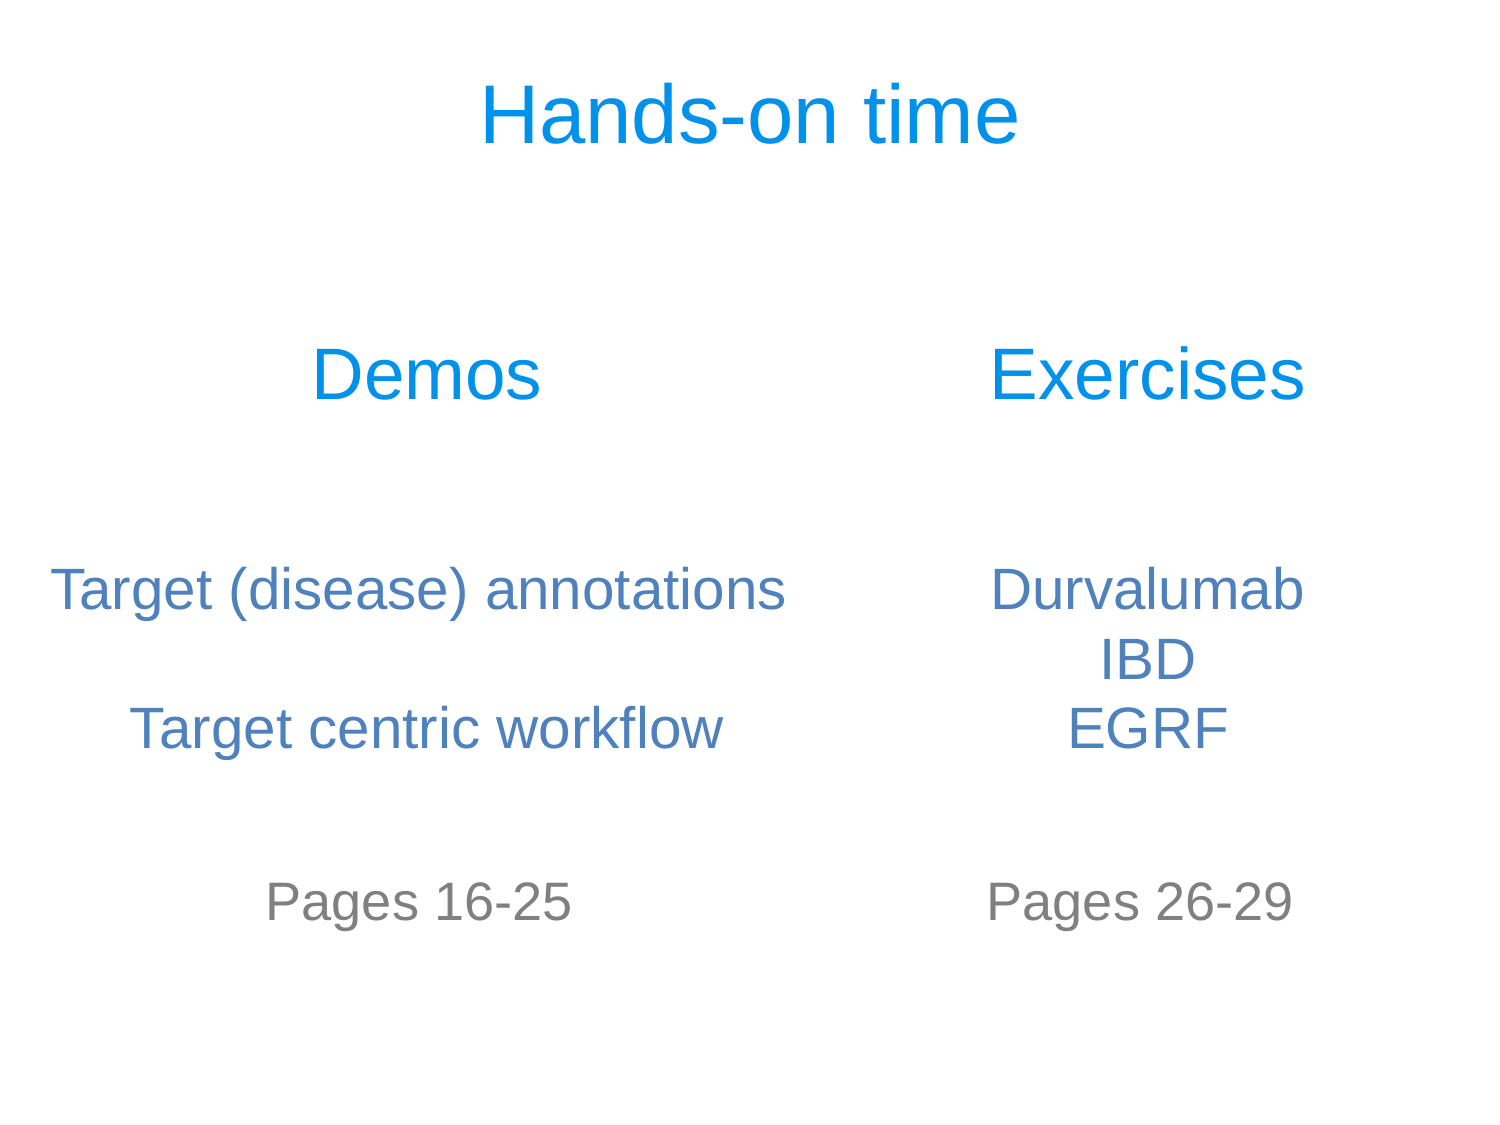

Hands-on time
Demos
Target (disease) annotations

Target centric workflow
Pages 16-25
Exercises
Durvalumab
IBD
EGRF
Pages 26-29